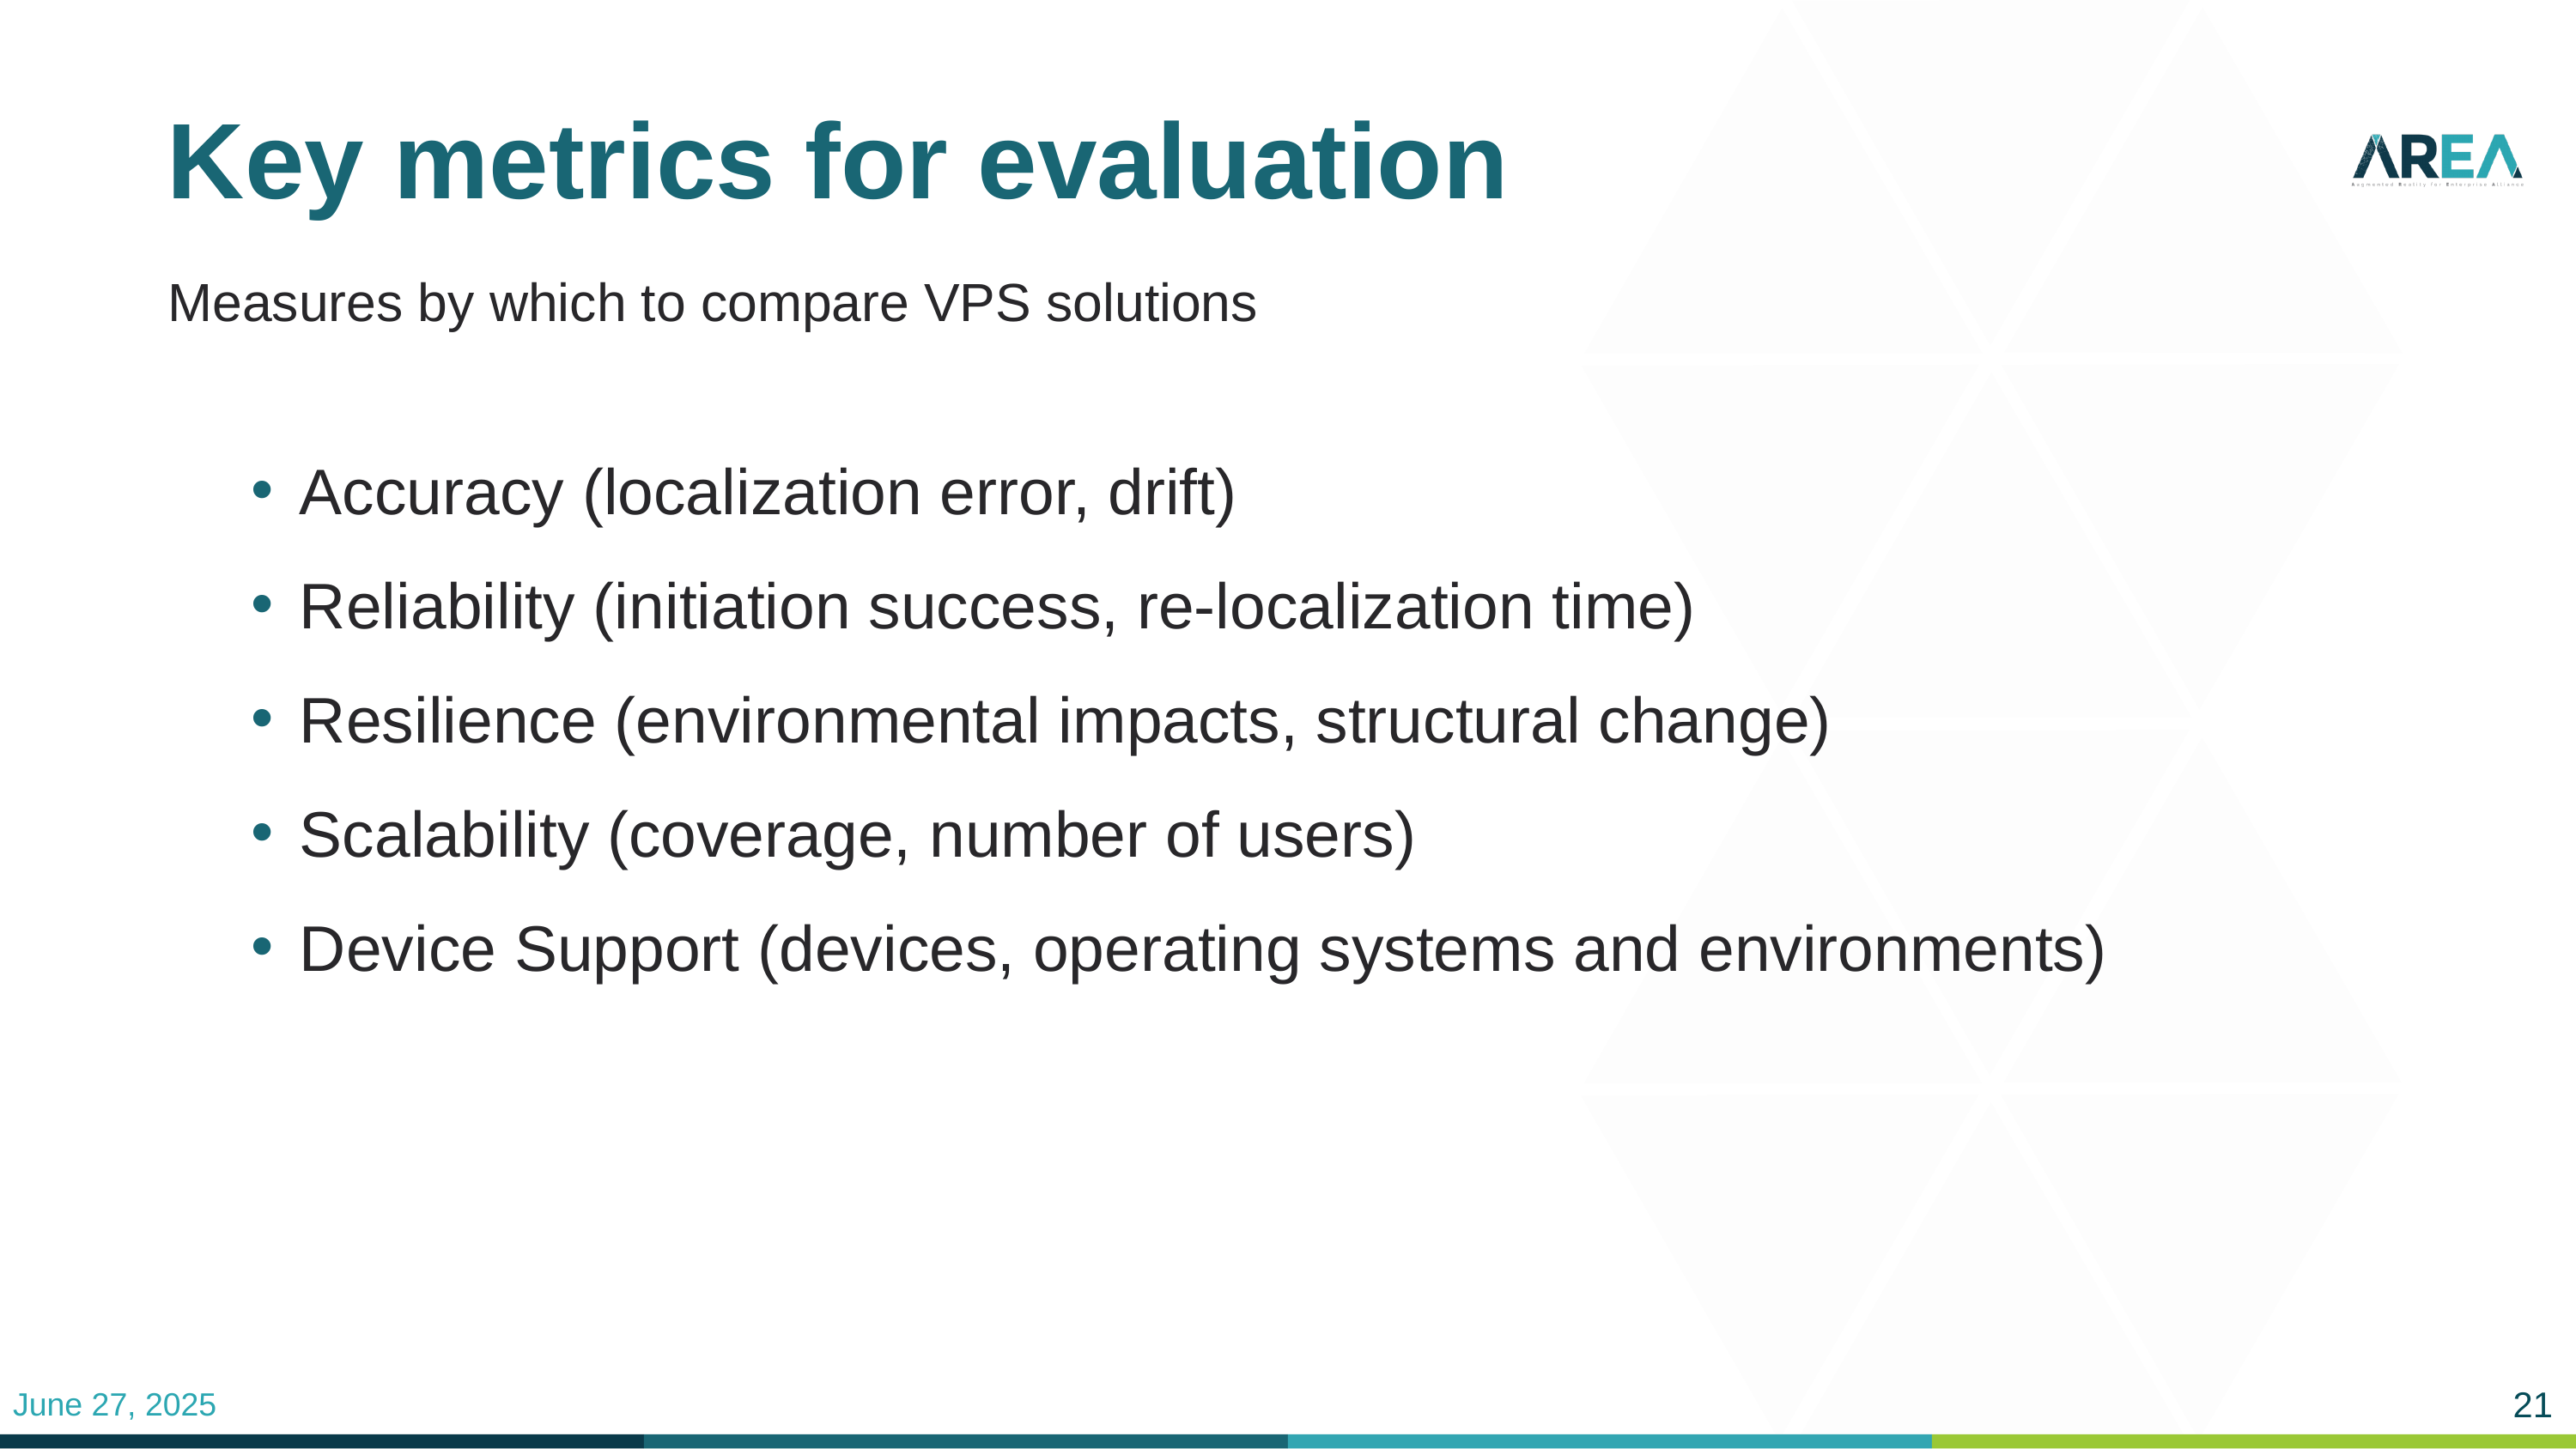

# Key metrics for evaluation
Measures by which to compare VPS solutions
Accuracy (localization error, drift)
Reliability (initiation success, re-localization time)
Resilience (environmental impacts, structural change)
Scalability (coverage, number of users)
Device Support (devices, operating systems and environments)

21
June 27, 2025